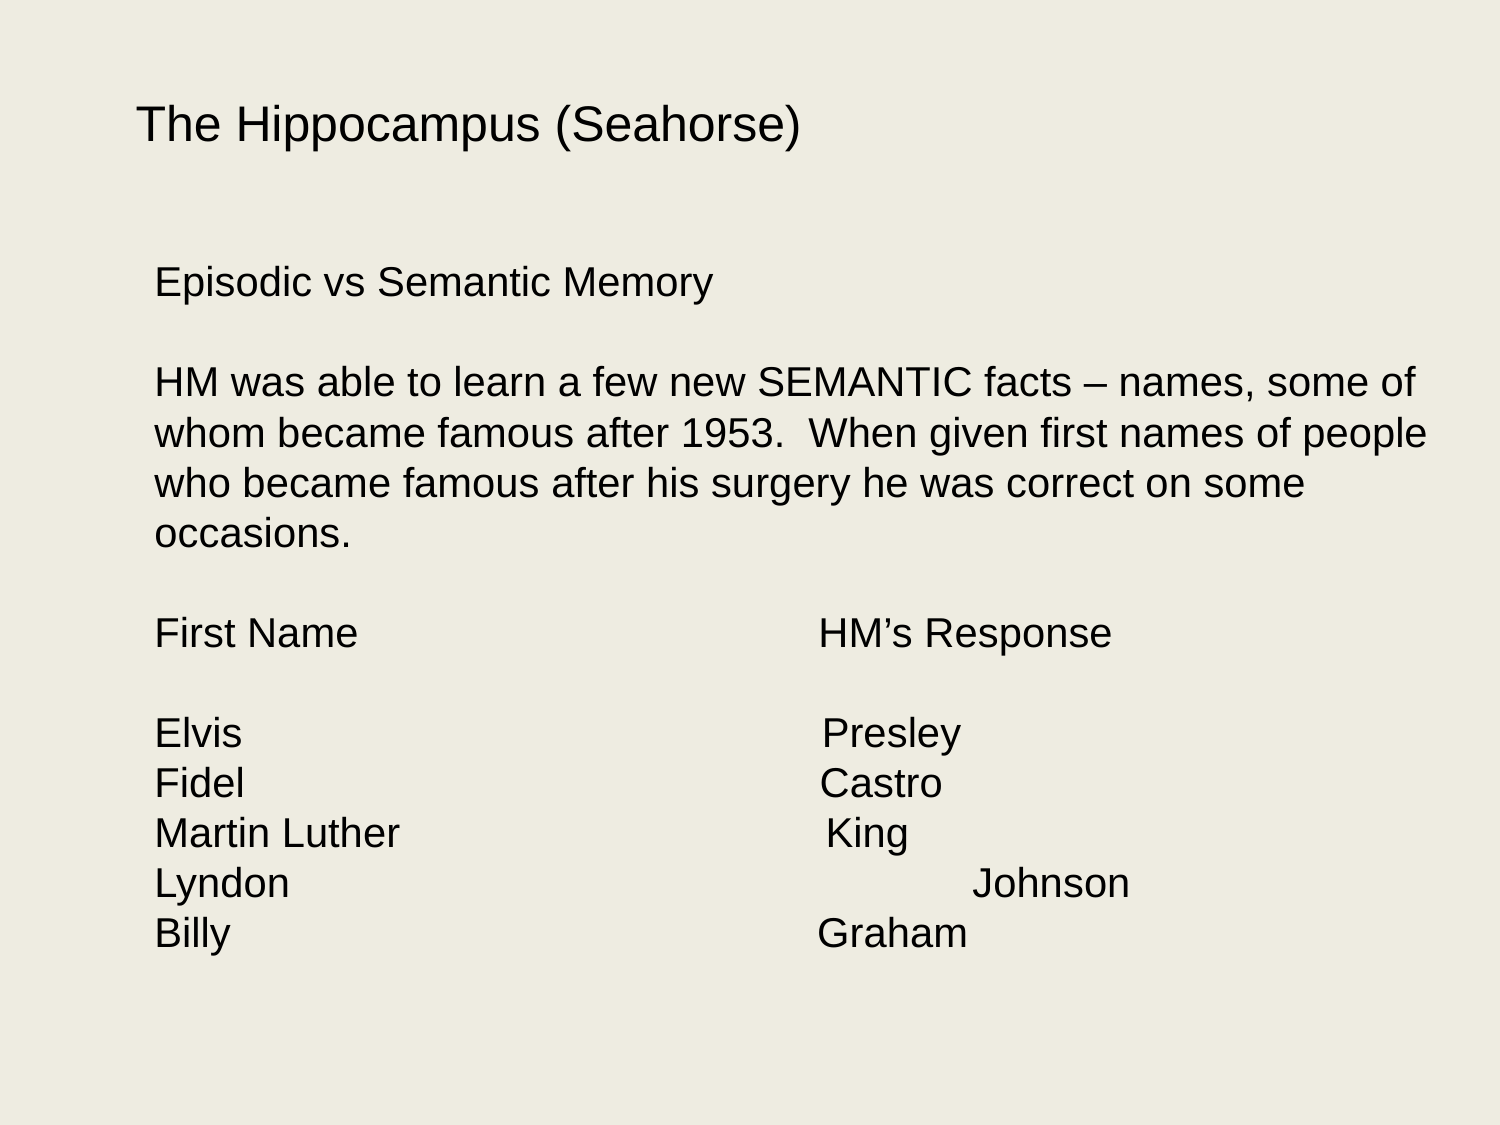

The Hippocampus (Seahorse)
Episodic vs Semantic Memory

HM was able to learn a few new SEMANTIC facts – names, some of whom became famous after 1953.  When given first names of people who became famous after his surgery he was correct on some occasions.

First Name                                        HM’s Response

Elvis	                                             Presley
Fidel                                                  Castro
Martin Luther                                     King
Lyndon 			                                Johnson
Billy                                                   Graham